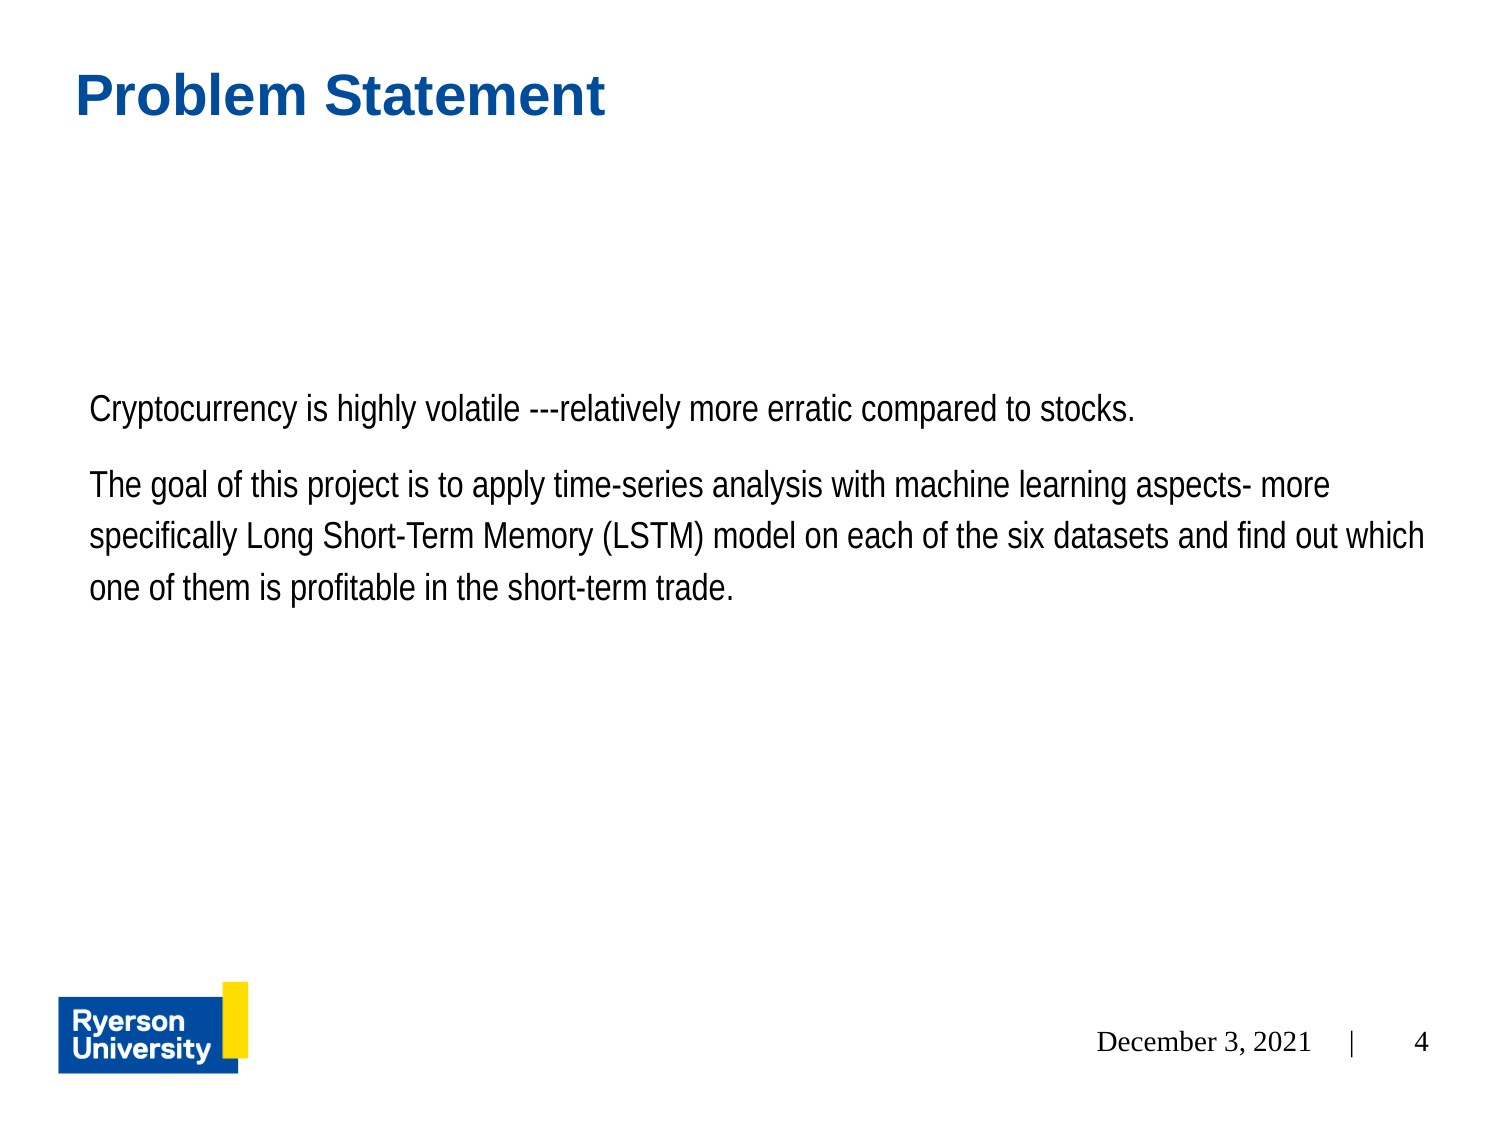

# Problem Statement
Cryptocurrency is highly volatile ---relatively more erratic compared to stocks.
The goal of this project is to apply time-series analysis with machine learning aspects- more specifically Long Short-Term Memory (LSTM) model on each of the six datasets and find out which one of them is profitable in the short-term trade.

4
December 3, 2021     |